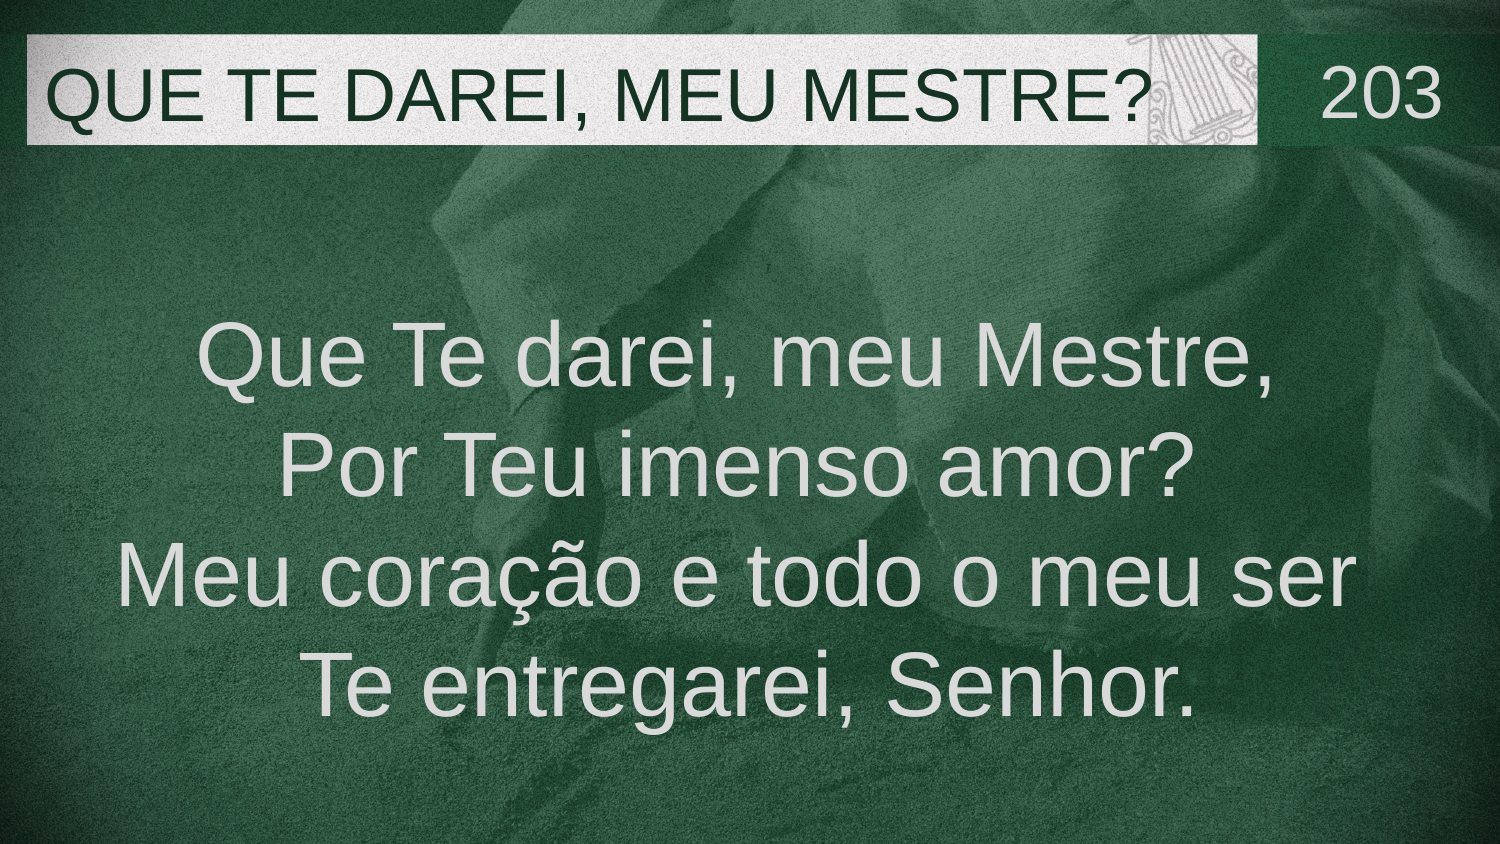

# QUE TE DAREI, MEU MESTRE?
203
Que Te darei, meu Mestre,
Por Teu imenso amor?
Meu coração e todo o meu ser
Te entregarei, Senhor.